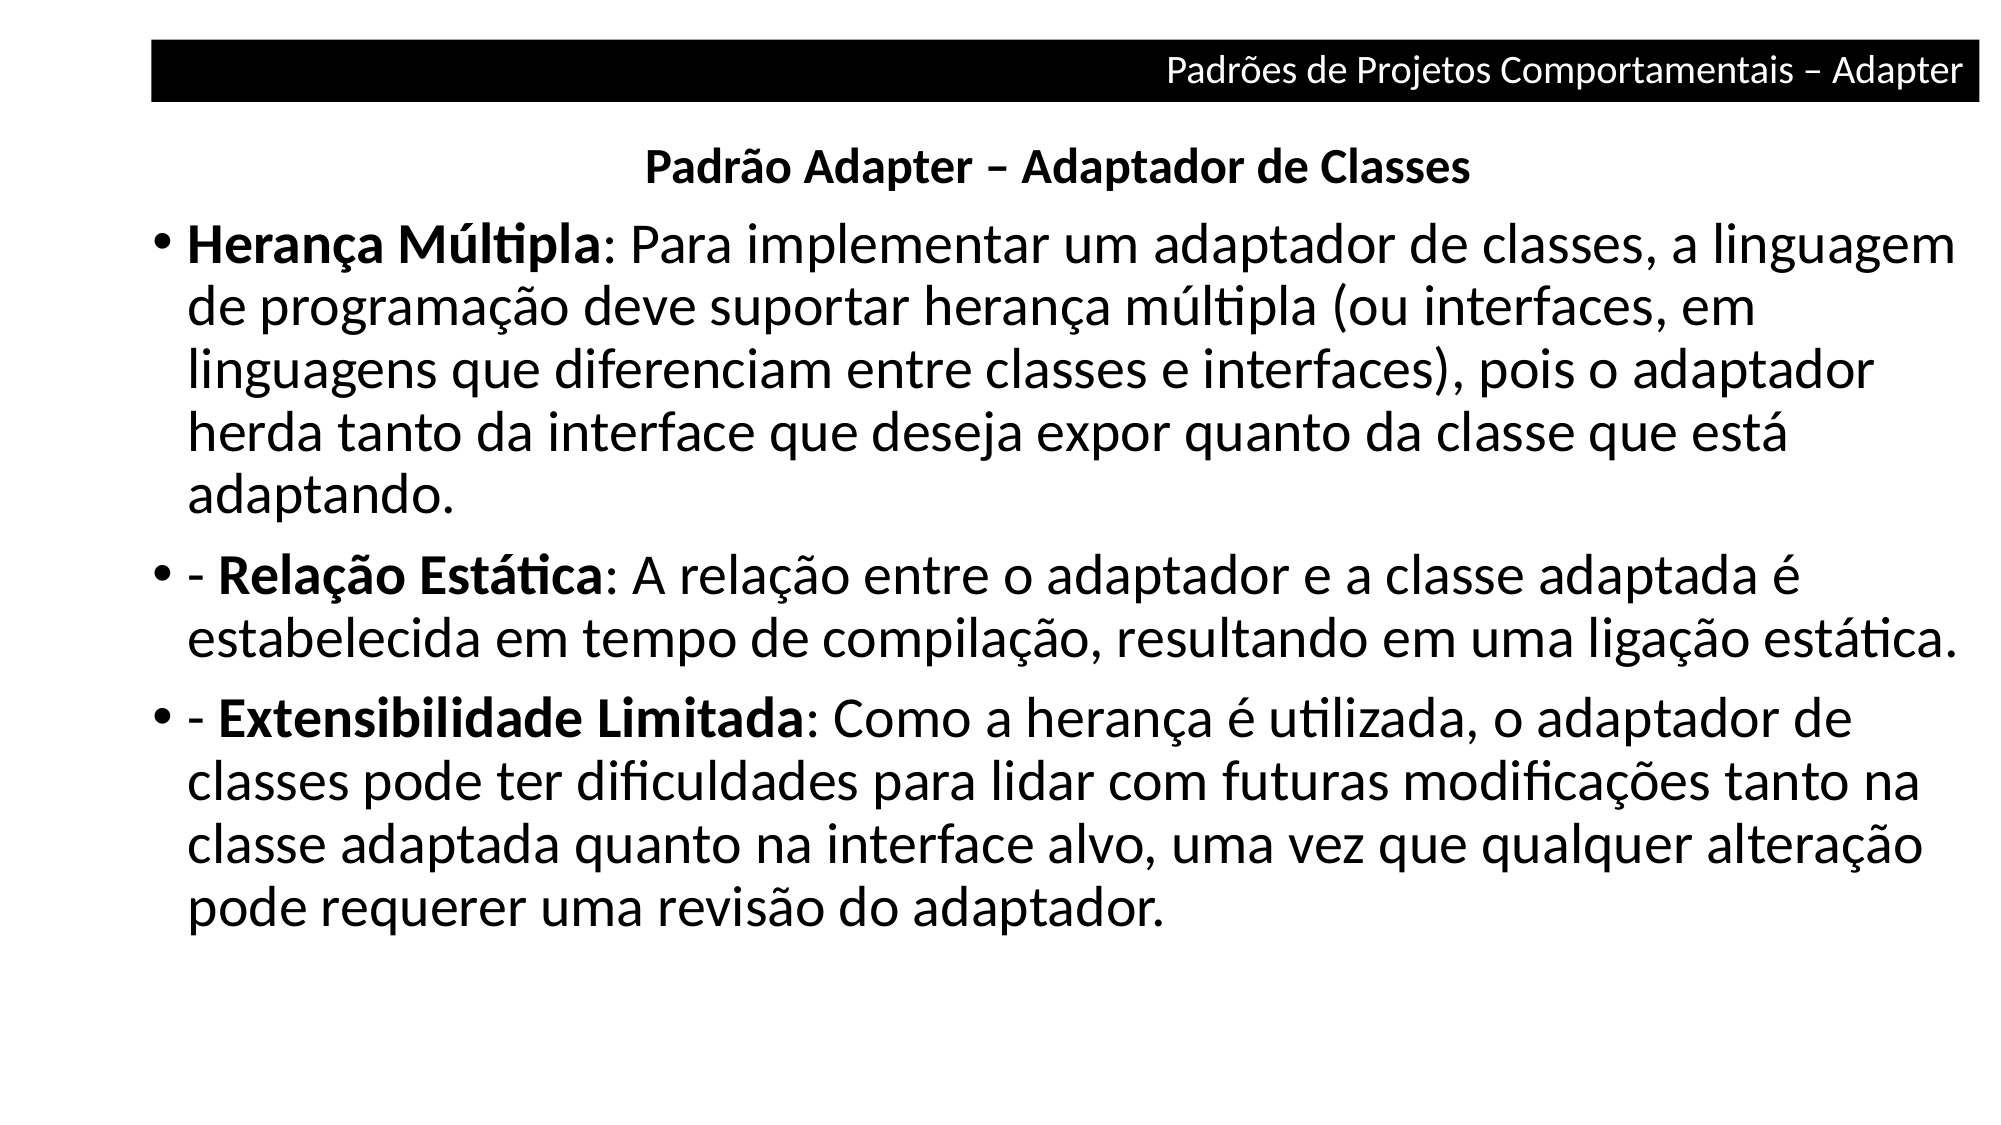

Padrões de Projetos Comportamentais – Adapter
Padrão Adapter – Adaptador de Classes
Herança Múltipla: Para implementar um adaptador de classes, a linguagem de programação deve suportar herança múltipla (ou interfaces, em linguagens que diferenciam entre classes e interfaces), pois o adaptador herda tanto da interface que deseja expor quanto da classe que está adaptando.
- Relação Estática: A relação entre o adaptador e a classe adaptada é estabelecida em tempo de compilação, resultando em uma ligação estática.
- Extensibilidade Limitada: Como a herança é utilizada, o adaptador de classes pode ter dificuldades para lidar com futuras modificações tanto na classe adaptada quanto na interface alvo, uma vez que qualquer alteração pode requerer uma revisão do adaptador.